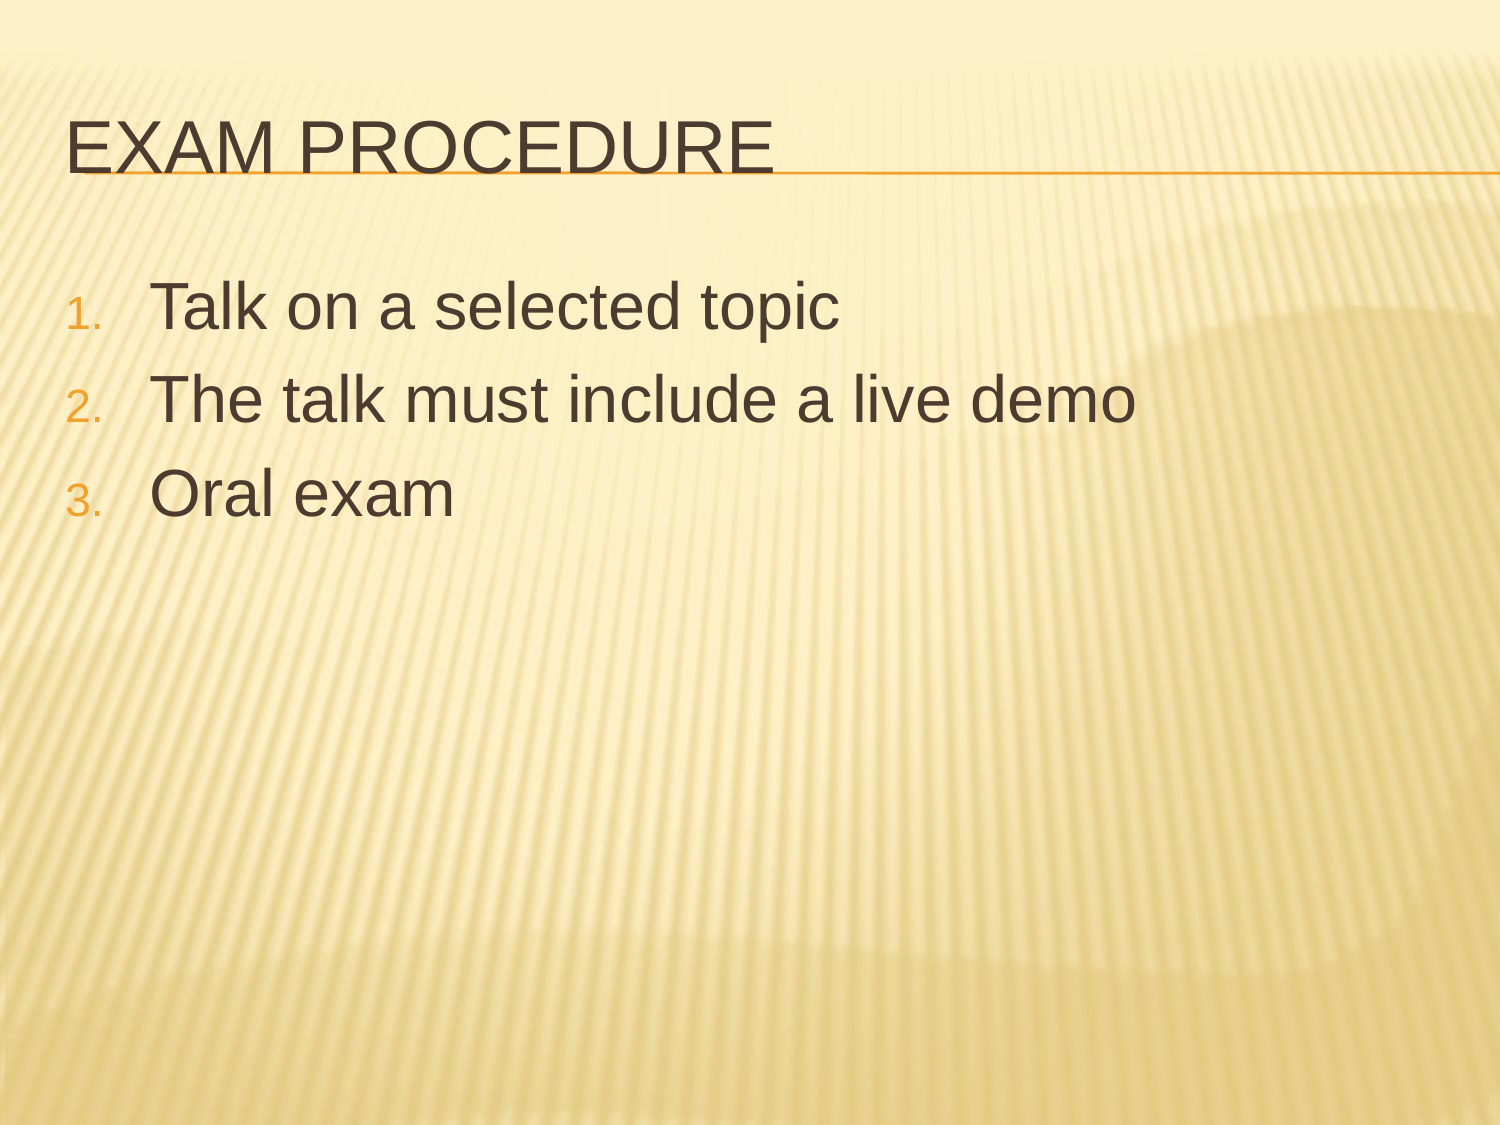

# ExaM procedure
Talk on a selected topic
The talk must include a live demo
Oral exam